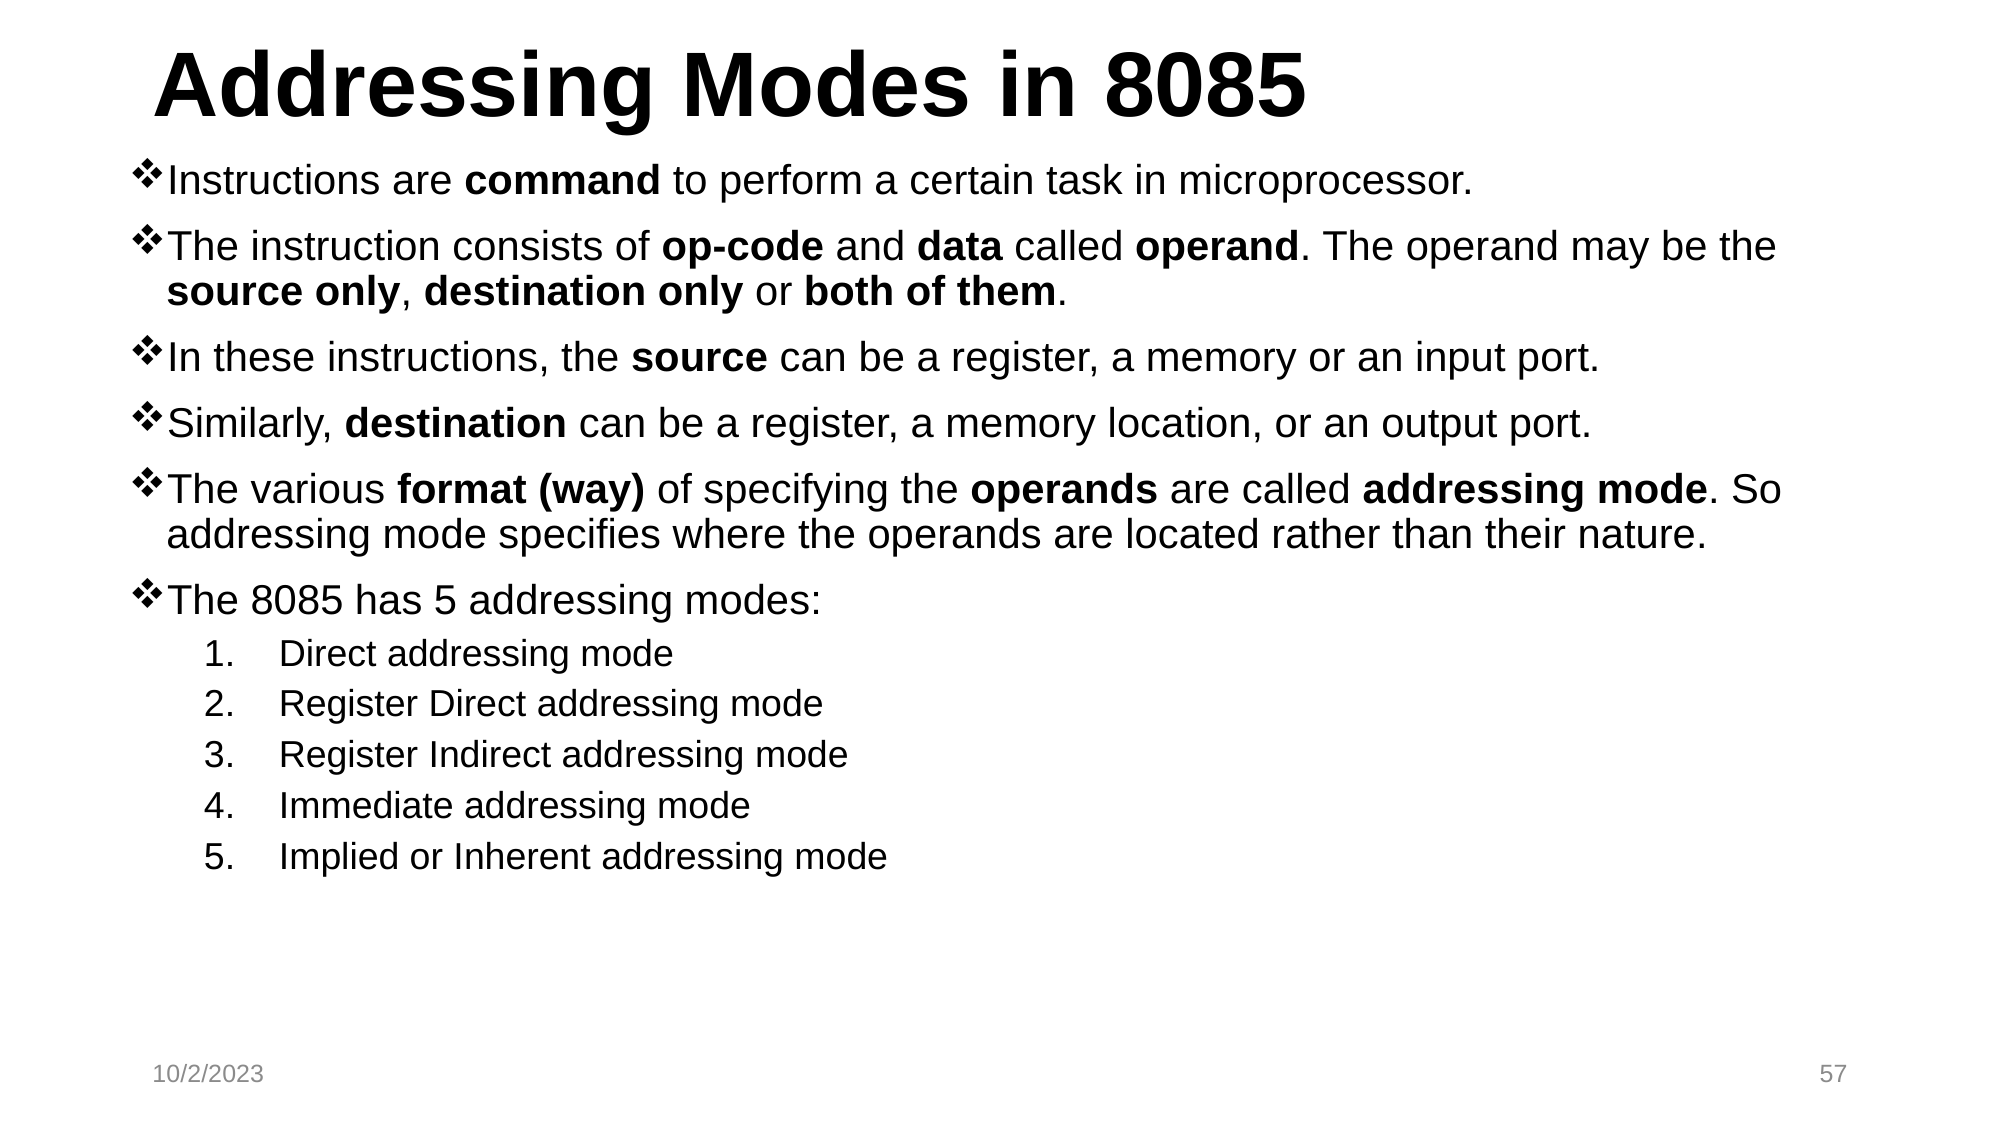

# Addressing Modes in 8085
Instructions are command to perform a certain task in microprocessor.
The instruction consists of op-code and data called operand. The operand may be the source only, destination only or both of them.
In these instructions, the source can be a register, a memory or an input port.
Similarly, destination can be a register, a memory location, or an output port.
The various format (way) of specifying the operands are called addressing mode. So addressing mode specifies where the operands are located rather than their nature.
The 8085 has 5 addressing modes:
Direct addressing mode
Register Direct addressing mode
Register Indirect addressing mode
Immediate addressing mode
Implied or Inherent addressing mode
10/2/2023
57